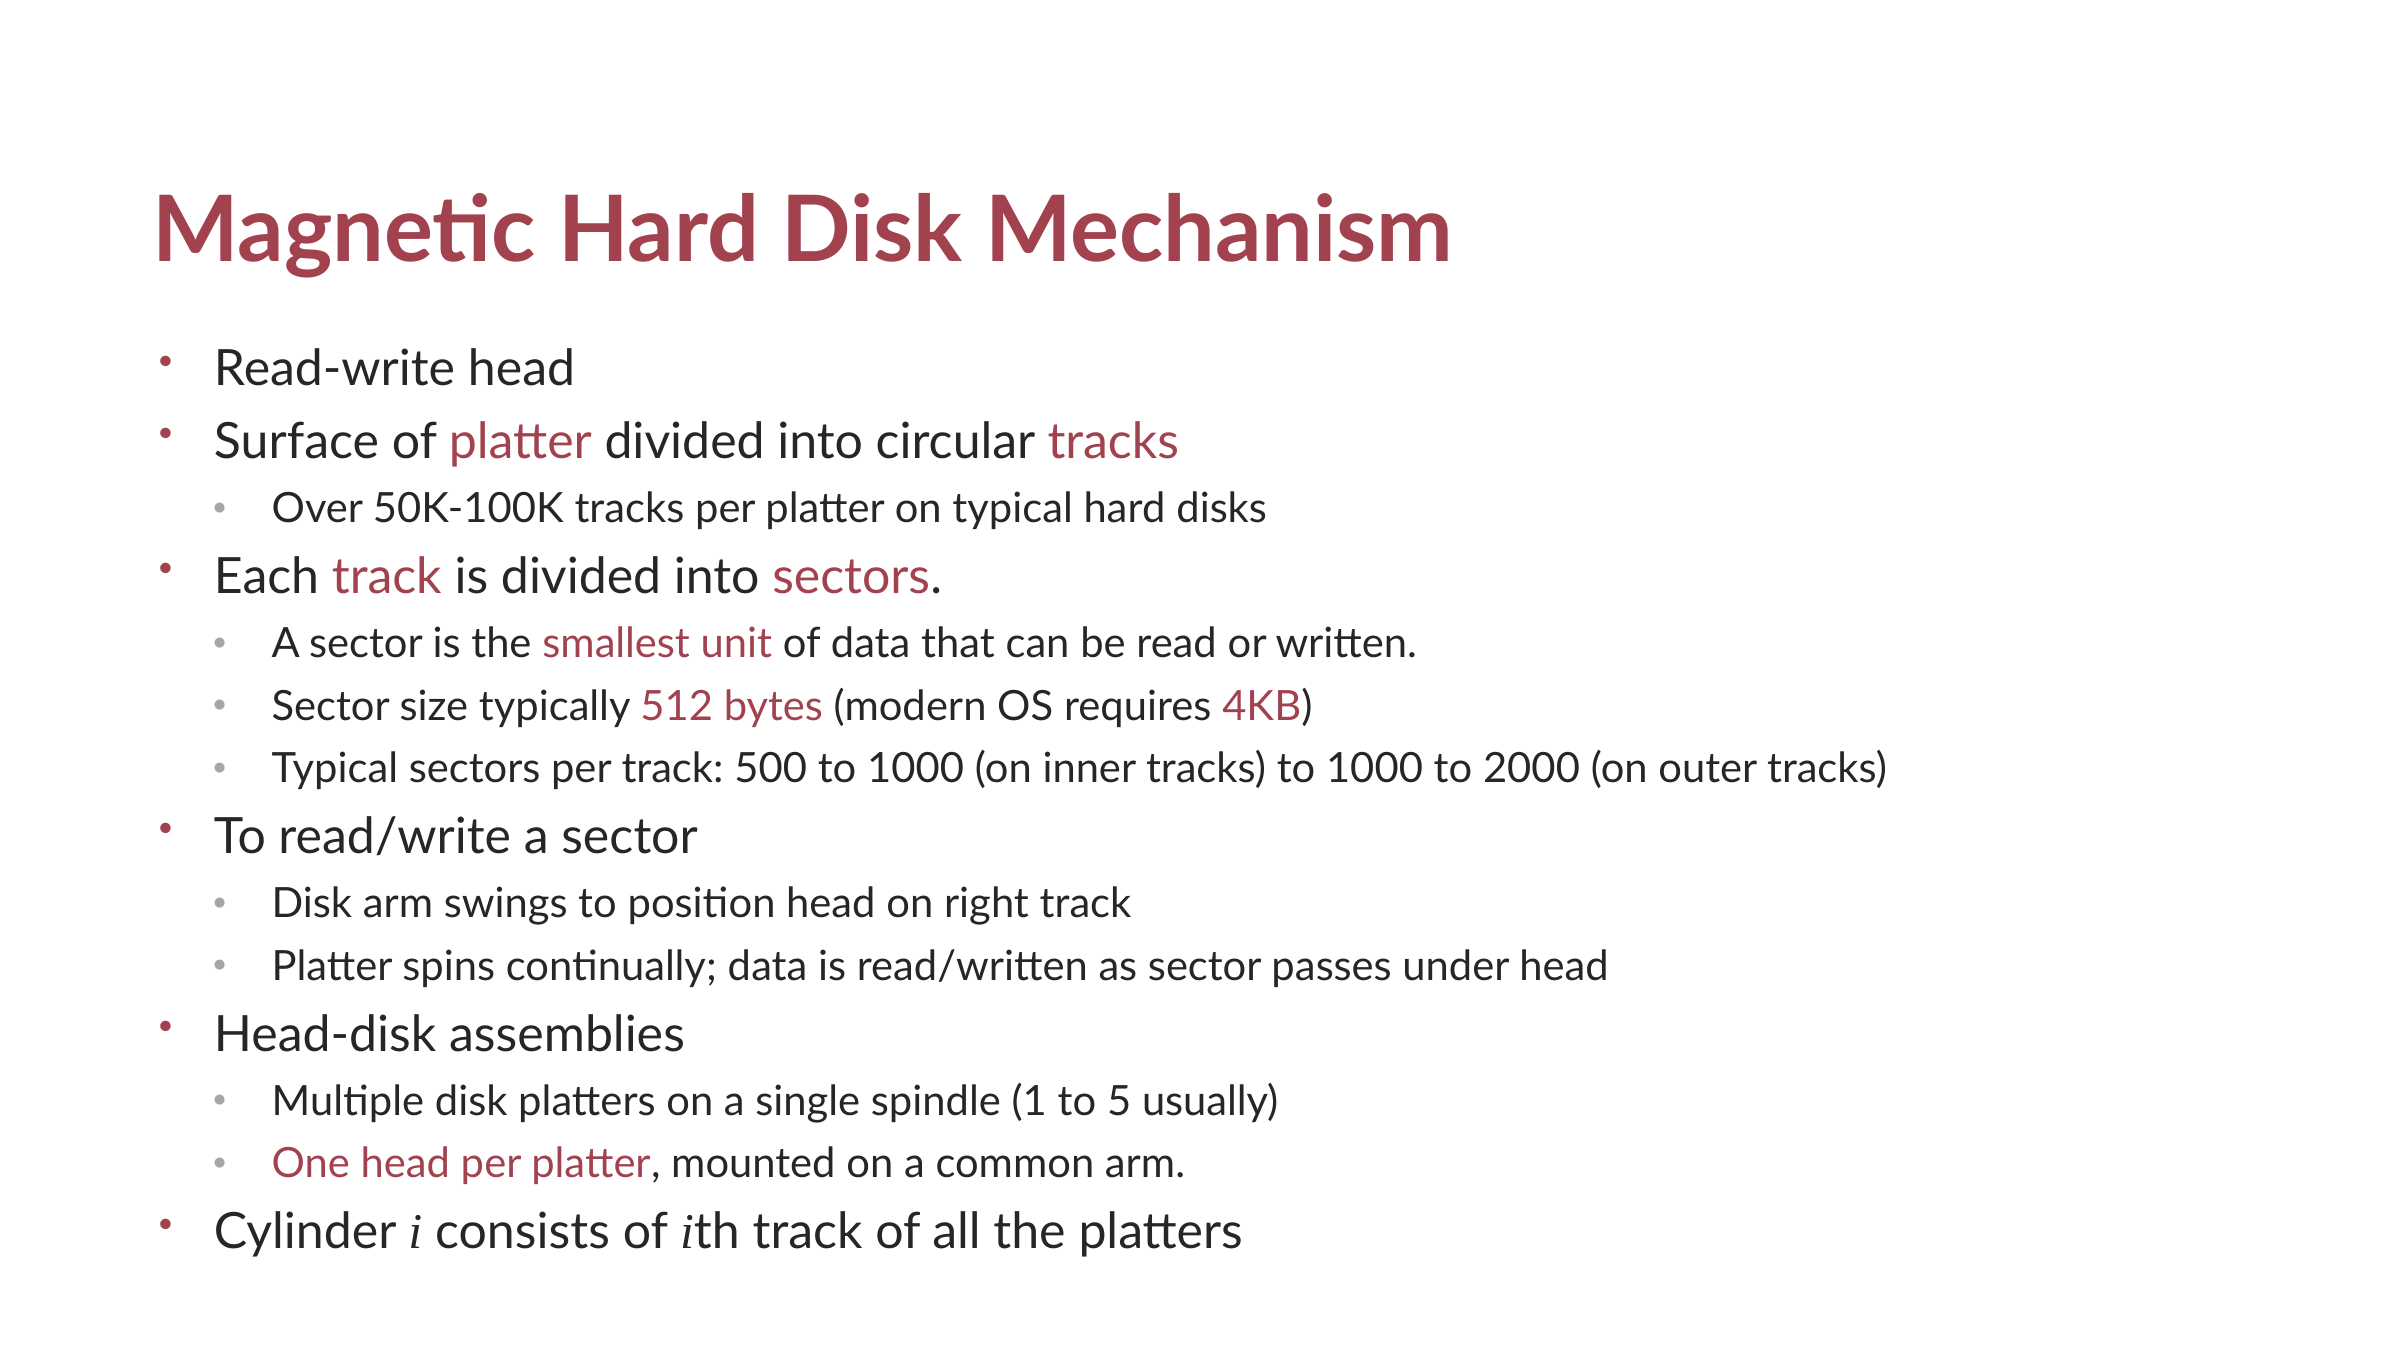

# Magnetic Hard Disk Mechanism
Read-write head
Surface of platter divided into circular tracks
Over 50K-100K tracks per platter on typical hard disks
Each track is divided into sectors.
A sector is the smallest unit of data that can be read or written.
Sector size typically 512 bytes (modern OS requires 4KB)
Typical sectors per track: 500 to 1000 (on inner tracks) to 1000 to 2000 (on outer tracks)
To read/write a sector
Disk arm swings to position head on right track
Platter spins continually; data is read/written as sector passes under head
Head-disk assemblies
Multiple disk platters on a single spindle (1 to 5 usually)
One head per platter, mounted on a common arm.
Cylinder i consists of ith track of all the platters